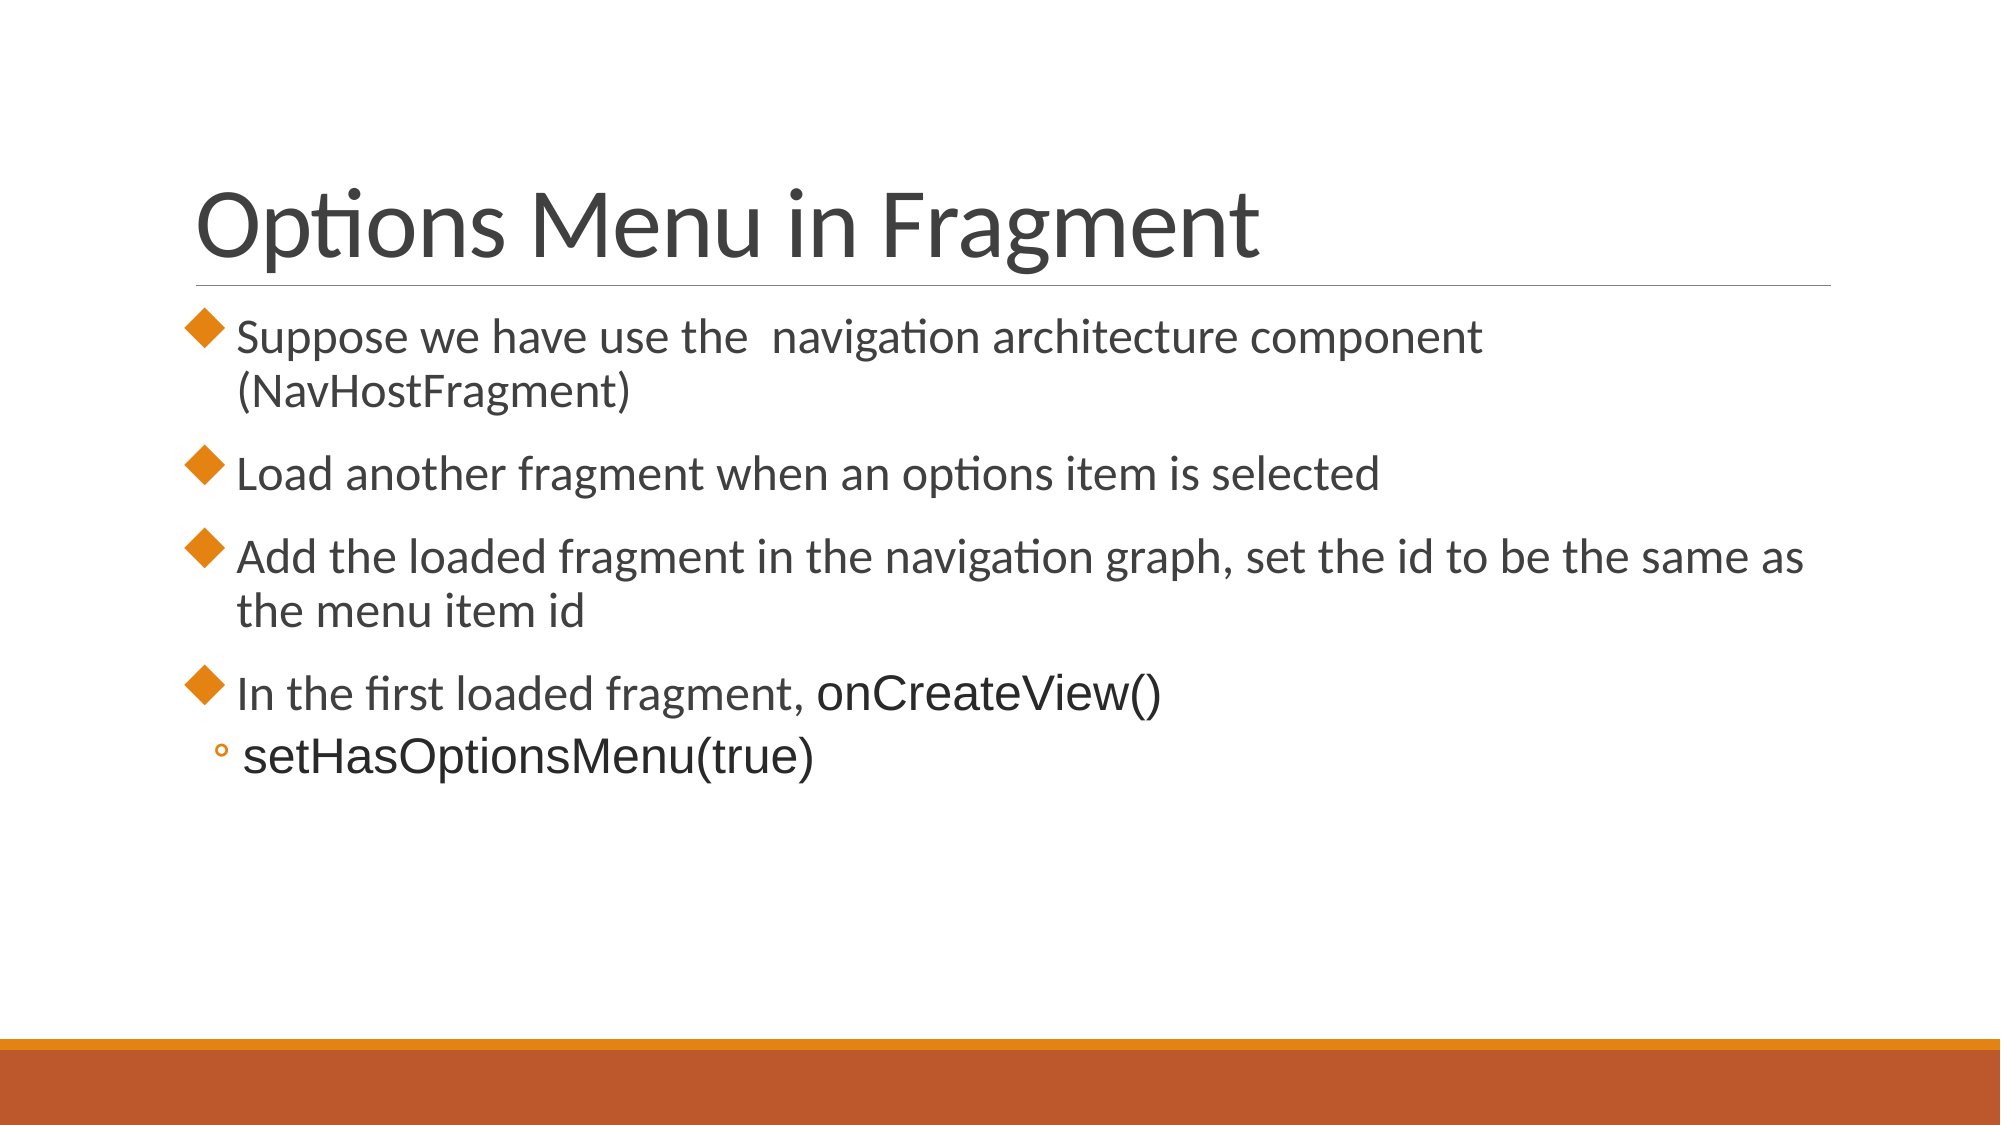

# Options Menu in Fragment
Suppose we have use the  navigation architecture component (NavHostFragment)
Load another fragment when an options item is selected
Add the loaded fragment in the navigation graph, set the id to be the same as the menu item id
In the first loaded fragment, onCreateView()
setHasOptionsMenu(true)